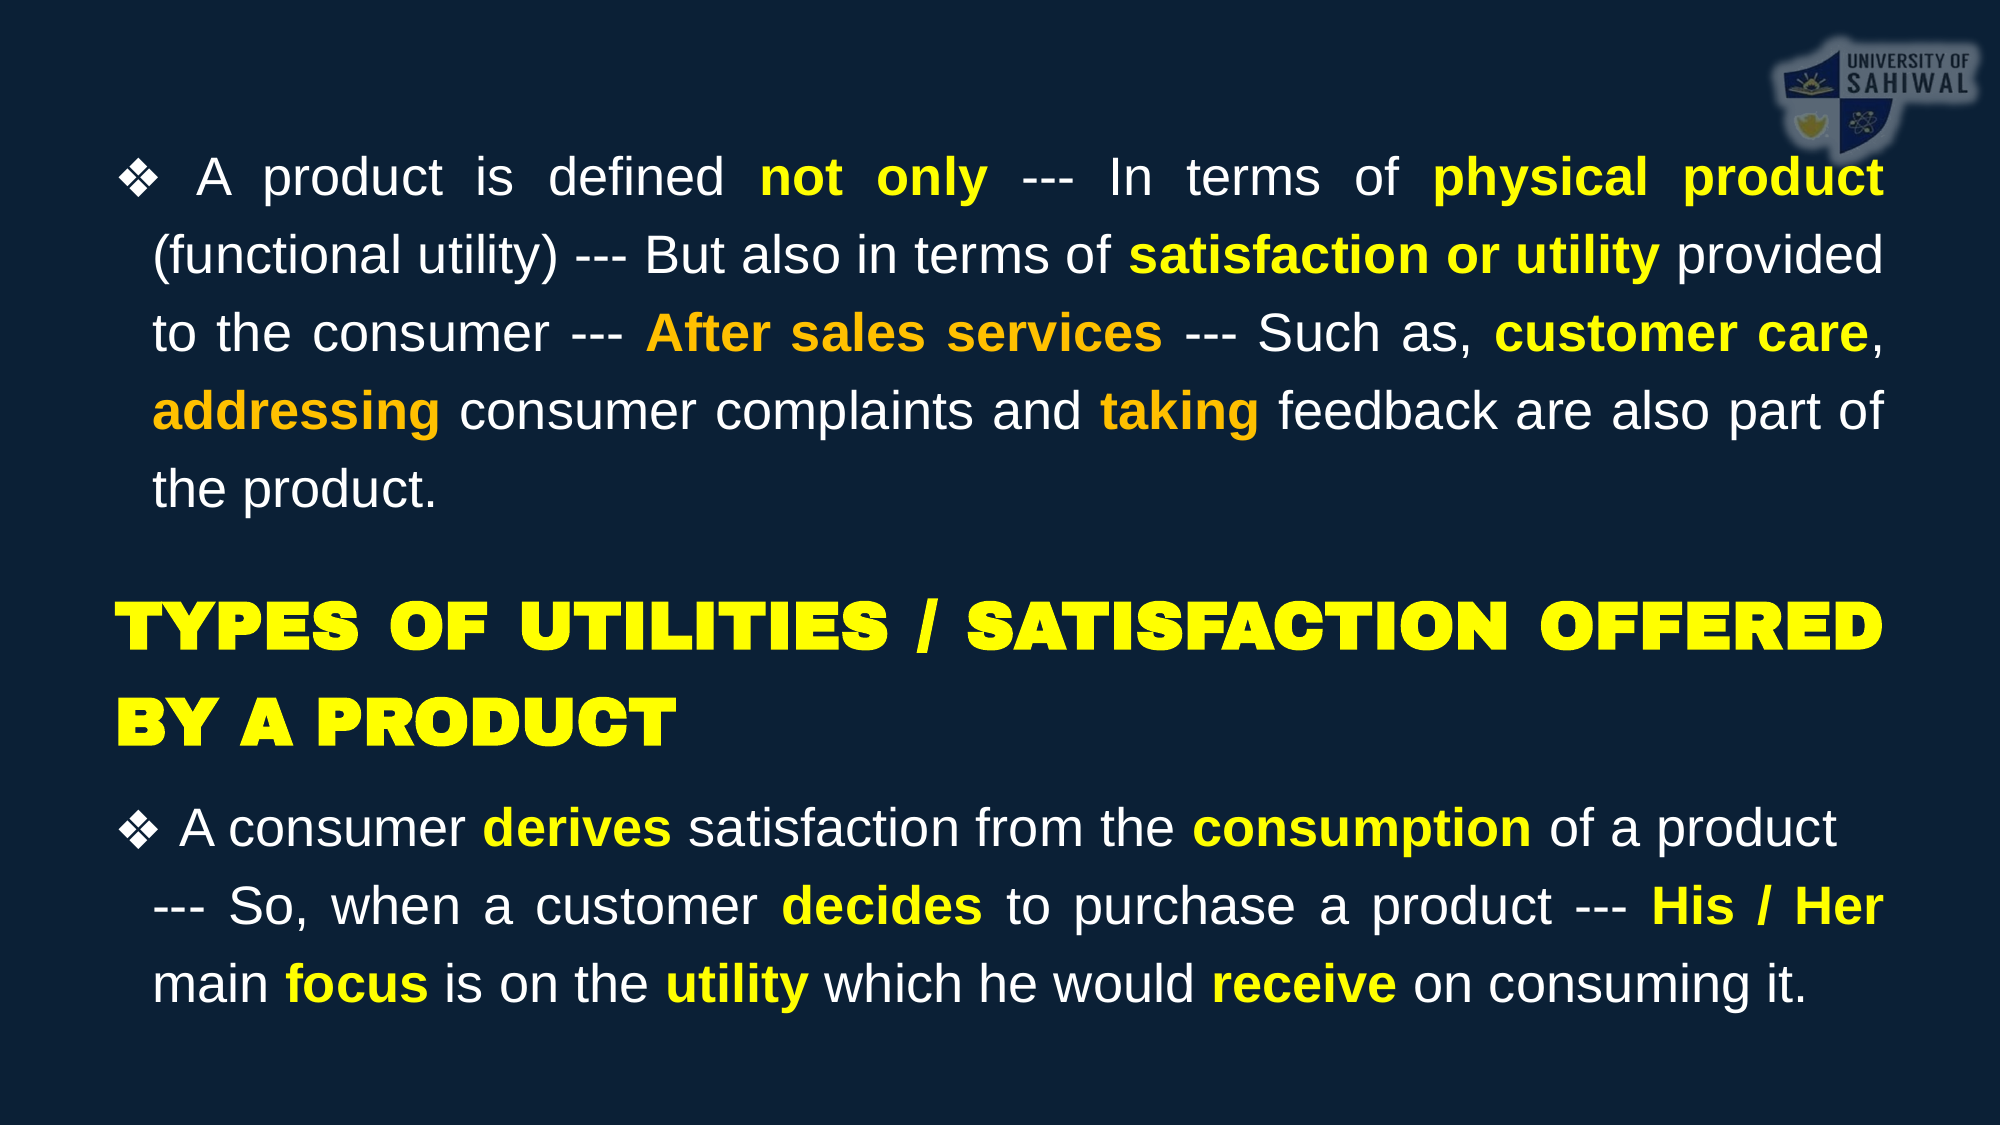

A product is defined not only --- In terms of physical product (functional utility) --- But also in terms of satisfaction or utility provided to the consumer --- After sales services --- Such as, customer care, addressing consumer complaints and taking feedback are also part of the product.

TYPES OF UTILITIES / SATISFACTION OFFERED BY A PRODUCT
 A consumer derives satisfaction from the consumption of a product    --- So, when a customer decides to purchase a product --- His / Her main focus is on the utility which he would receive on consuming it.